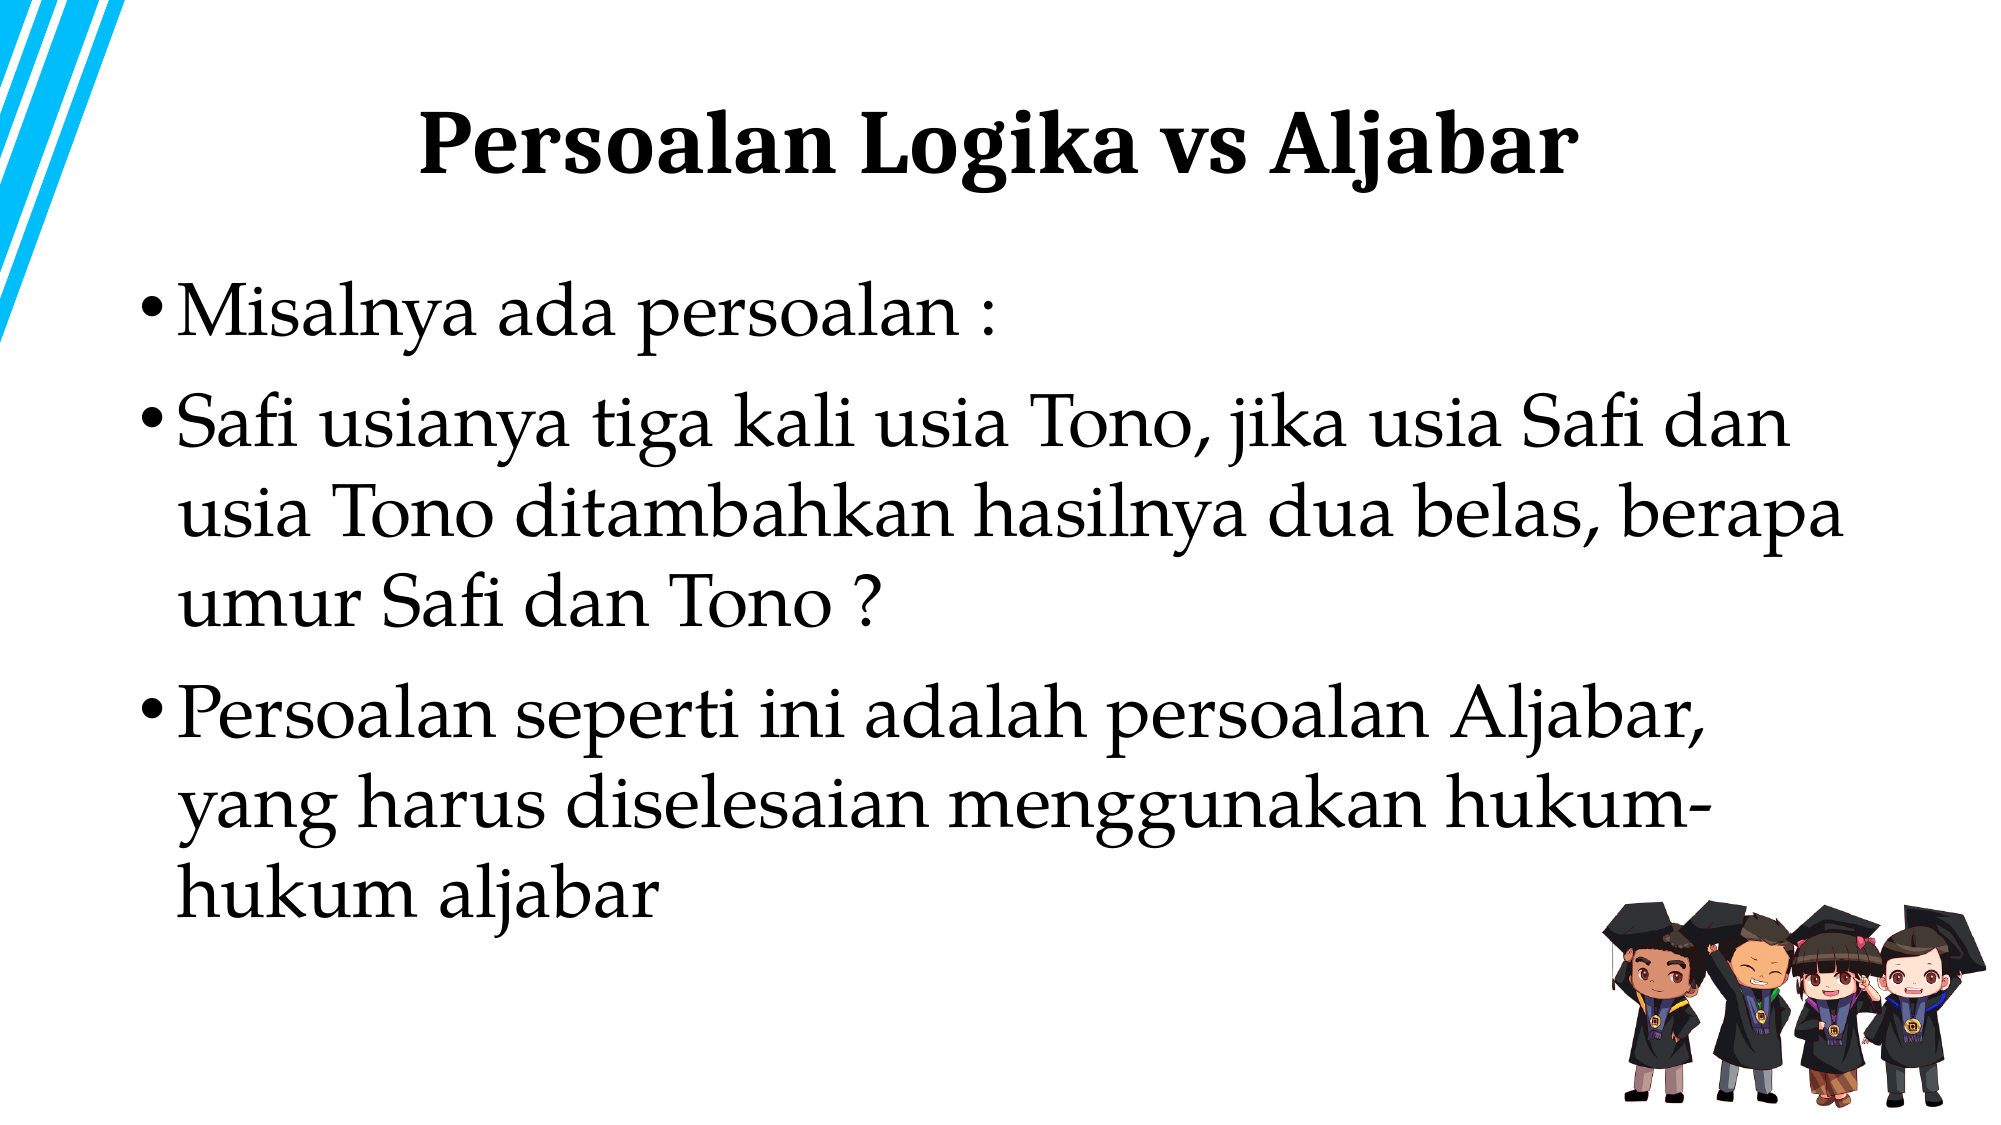

# Persoalan Logika vs Aljabar
Misalnya ada persoalan :
Safi usianya tiga kali usia Tono, jika usia Safi dan usia Tono ditambahkan hasilnya dua belas, berapa umur Safi dan Tono ?
Persoalan seperti ini adalah persoalan Aljabar, yang harus diselesaian menggunakan hukum-hukum aljabar